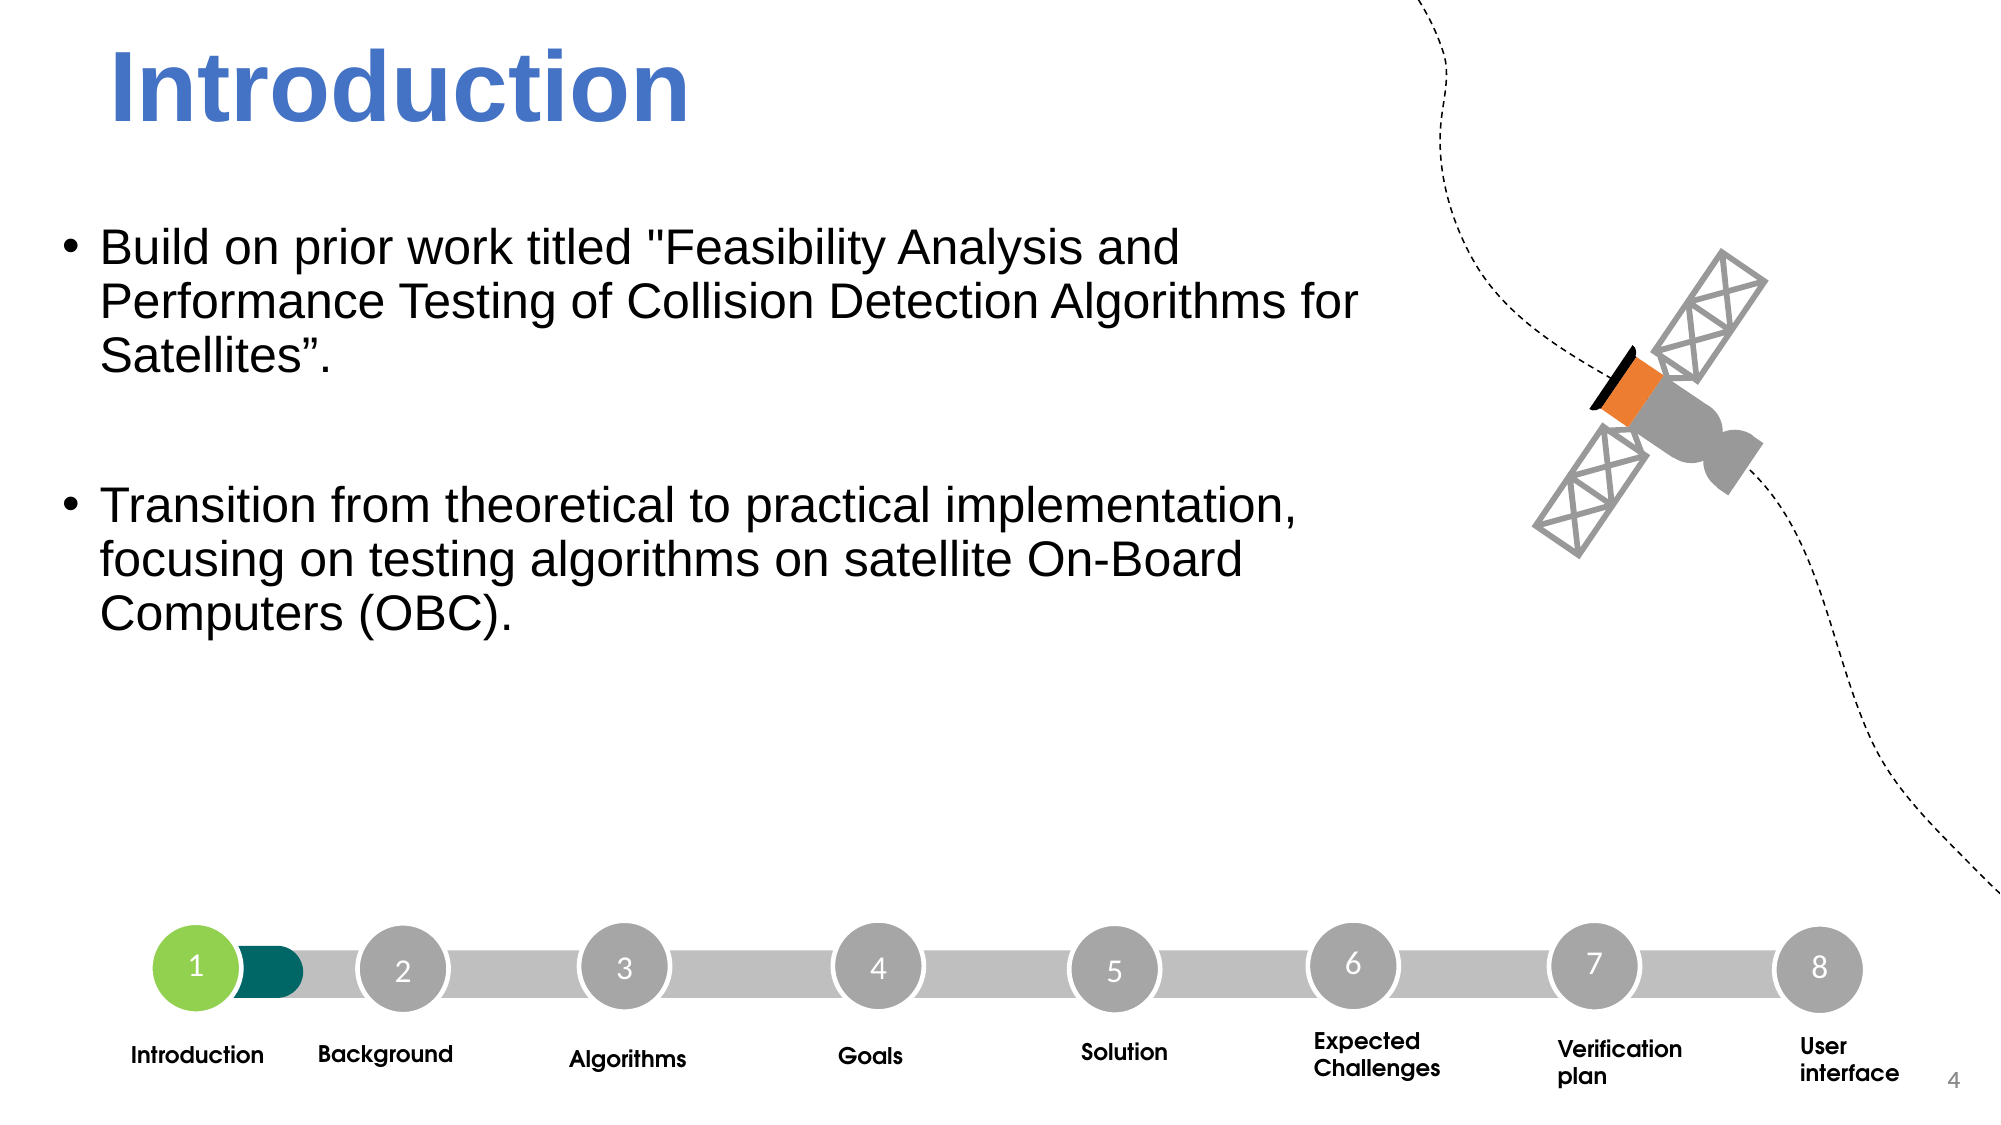

# Introduction
Build on prior work titled "Feasibility Analysis and Performance Testing of Collision Detection Algorithms for Satellites”.

Transition from theoretical to practical implementation, focusing on testing algorithms on satellite On-Board Computers (OBC)​.

4
6
3
7
1
2
5
8

Expected Challenges
User interface
Verification
plan
Solution
Introduction
Background
Goals
Algorithms
4
4